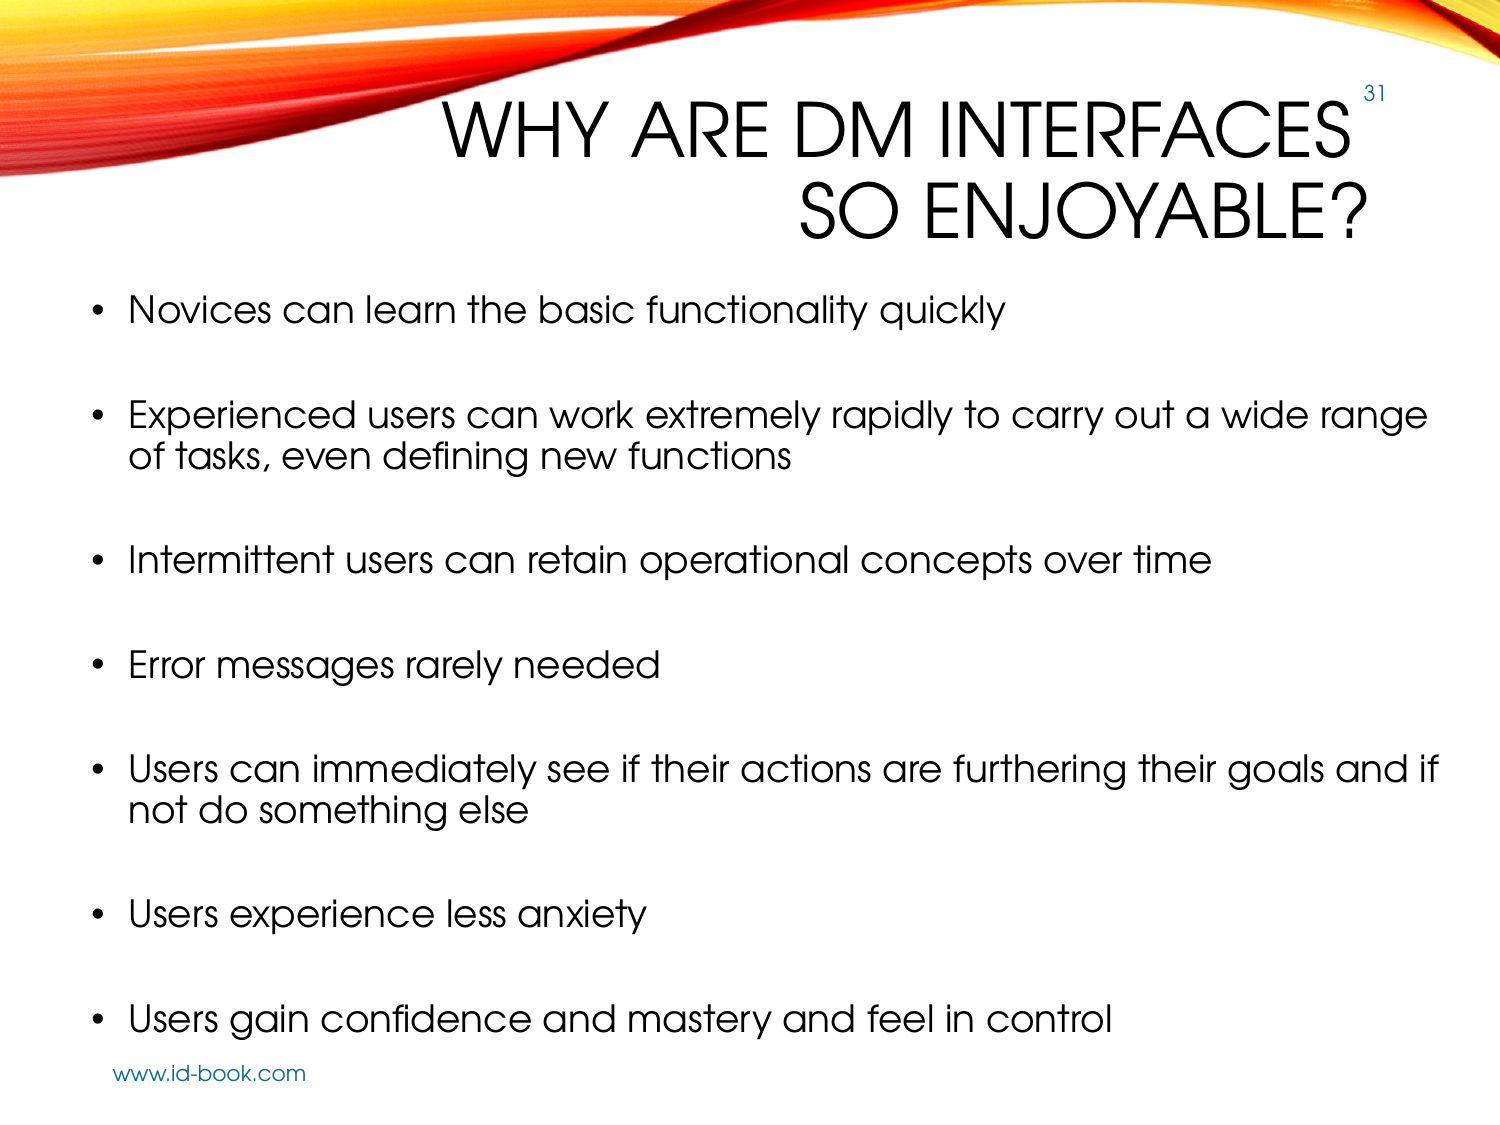

31
Why are DM interfaces
so enjoyable?
Novices can learn the basic functionality quickly

Experienced users can work extremely rapidly to carry out a wide range of tasks, even defining new functions

Intermittent users can retain operational concepts over time

Error messages rarely needed

Users can immediately see if their actions are furthering their goals and if not do something else

Users experience less anxiety

Users gain confidence and mastery and feel in control
www.id-book.com